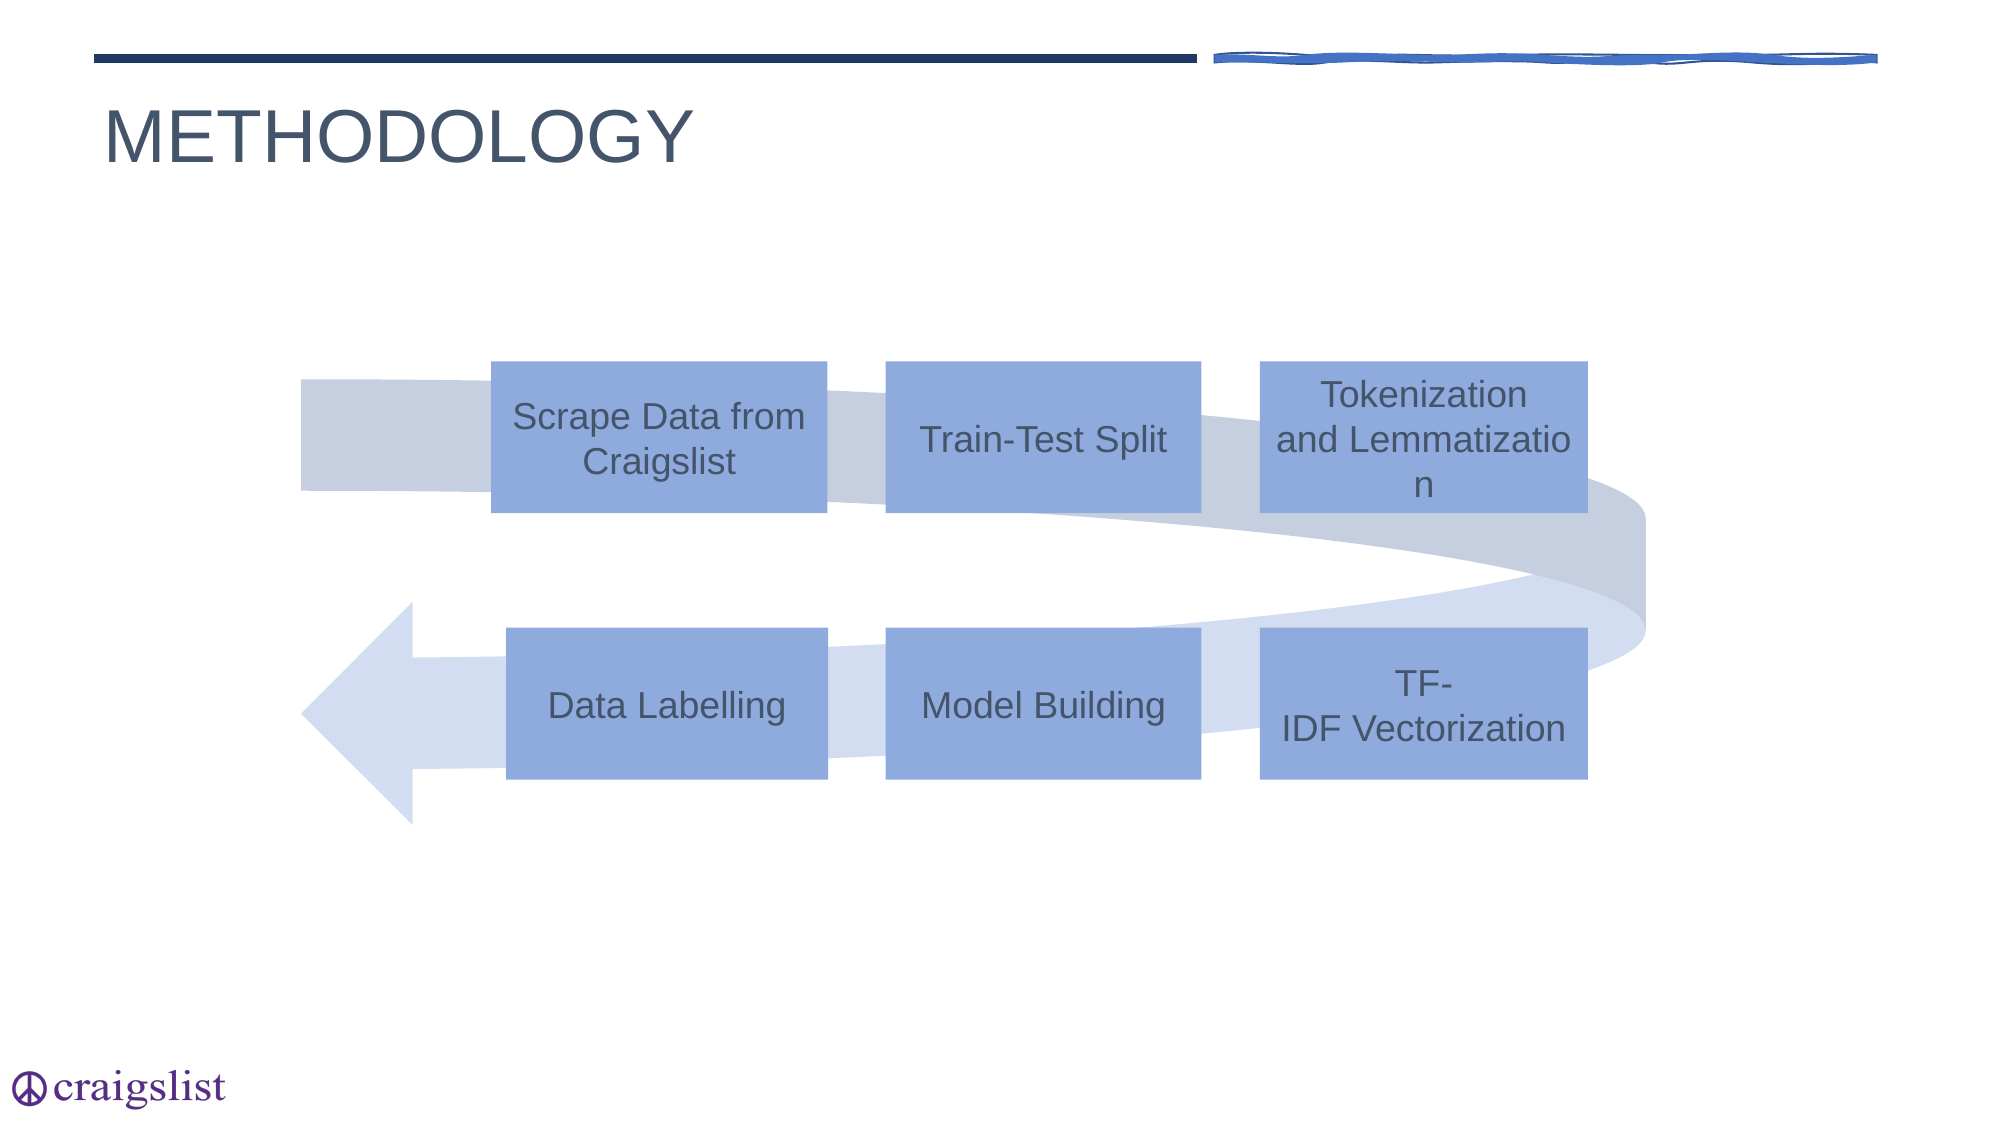

# METHODOLOGY
Scrape Data from Craigslist
Tokenization and Lemmatization

Train-Test Split

Data Labelling
TF-IDF Vectorization
Model Building